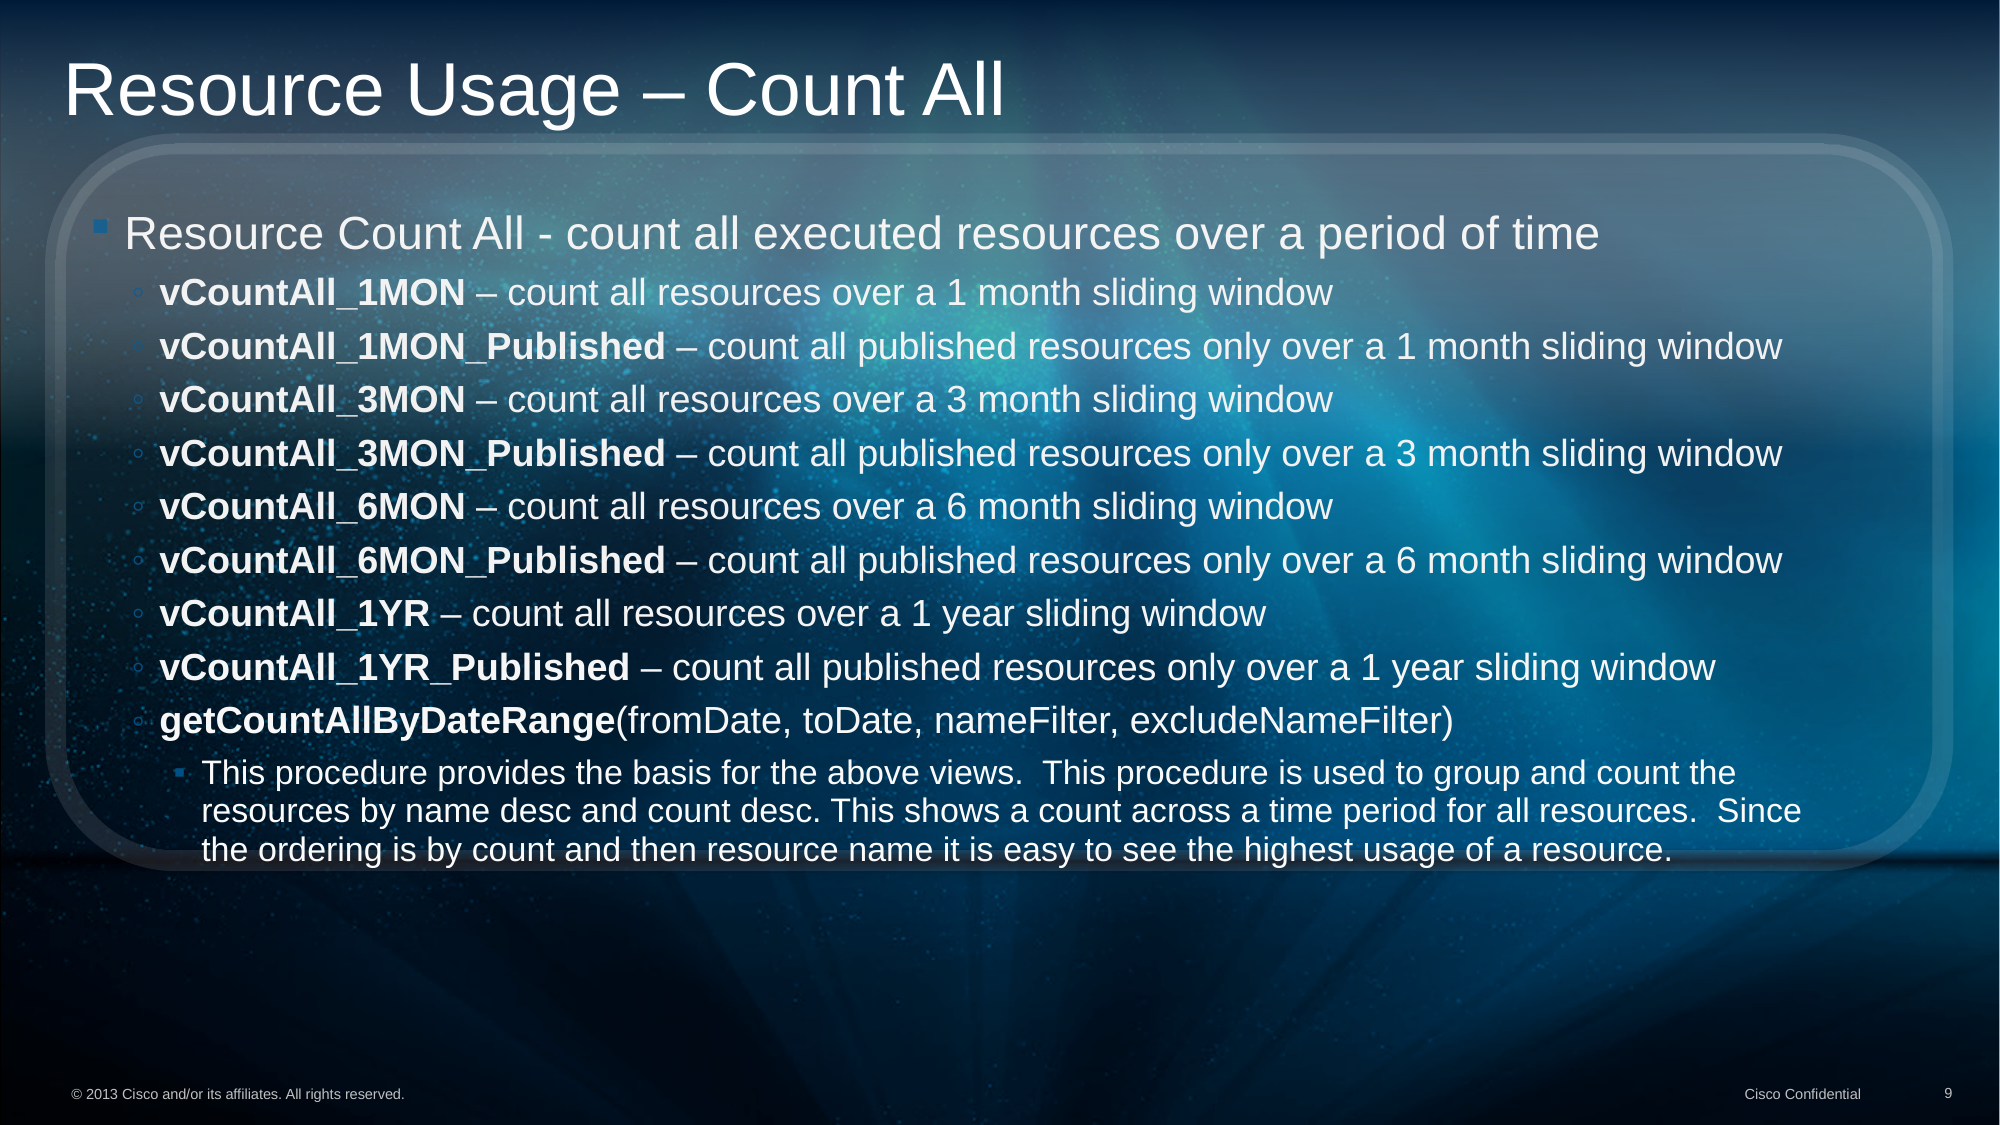

# Resource Usage – Count All

Resource Count All - count all executed resources over a period of time
vCountAll_1MON – count all resources over a 1 month sliding window
vCountAll_1MON_Published – count all published resources only over a 1 month sliding window
vCountAll_3MON – count all resources over a 3 month sliding window
vCountAll_3MON_Published – count all published resources only over a 3 month sliding window
vCountAll_6MON – count all resources over a 6 month sliding window
vCountAll_6MON_Published – count all published resources only over a 6 month sliding window
vCountAll_1YR – count all resources over a 1 year sliding window
vCountAll_1YR_Published – count all published resources only over a 1 year sliding window
getCountAllByDateRange(fromDate, toDate, nameFilter, excludeNameFilter)
This procedure provides the basis for the above views.  This procedure is used to group and count the resources by name desc and count desc. This shows a count across a time period for all resources.  Since the ordering is by count and then resource name it is easy to see the highest usage of a resource.